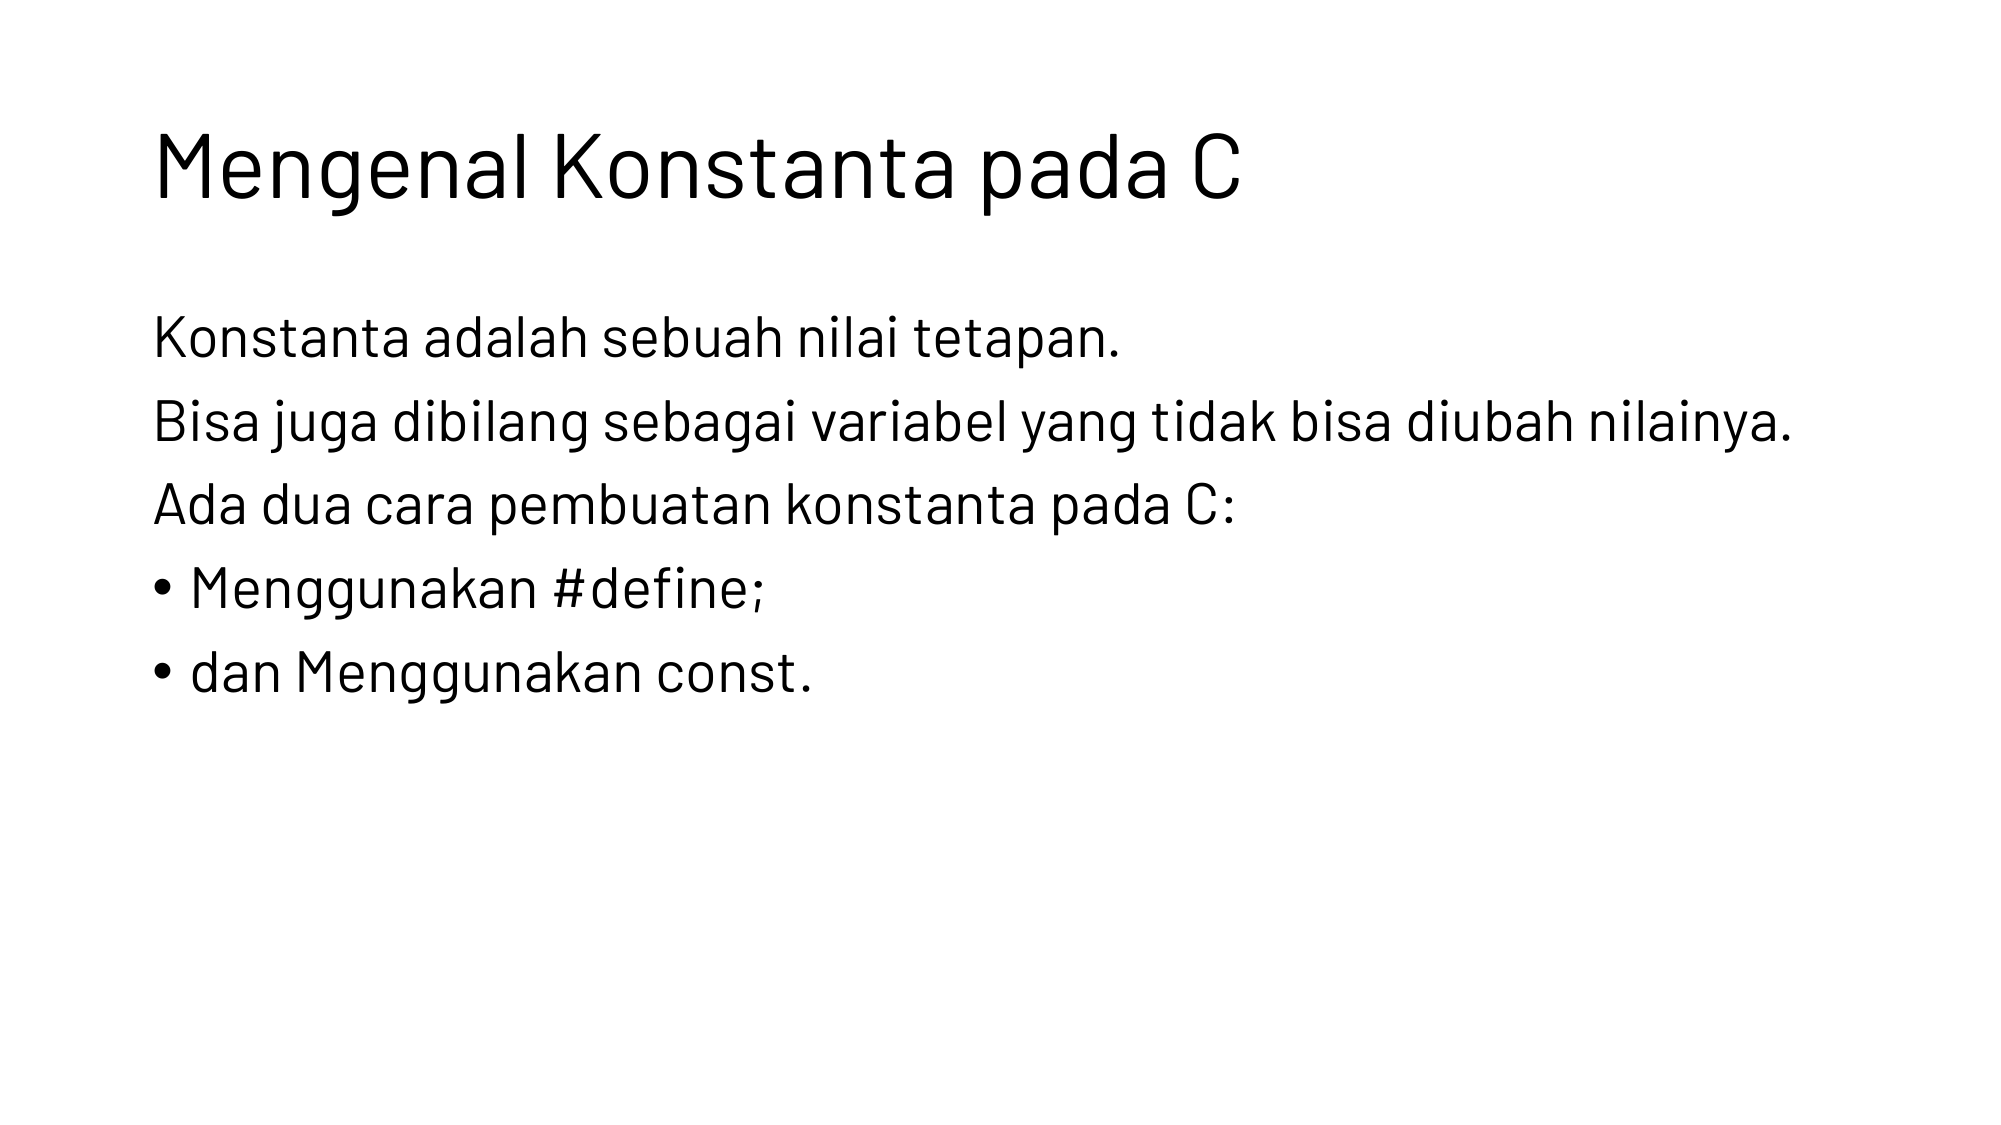

# Mengenal Konstanta pada C
Konstanta adalah sebuah nilai tetapan.
Bisa juga dibilang sebagai variabel yang tidak bisa diubah nilainya.
Ada dua cara pembuatan konstanta pada C:
Menggunakan #define;
dan Menggunakan const.